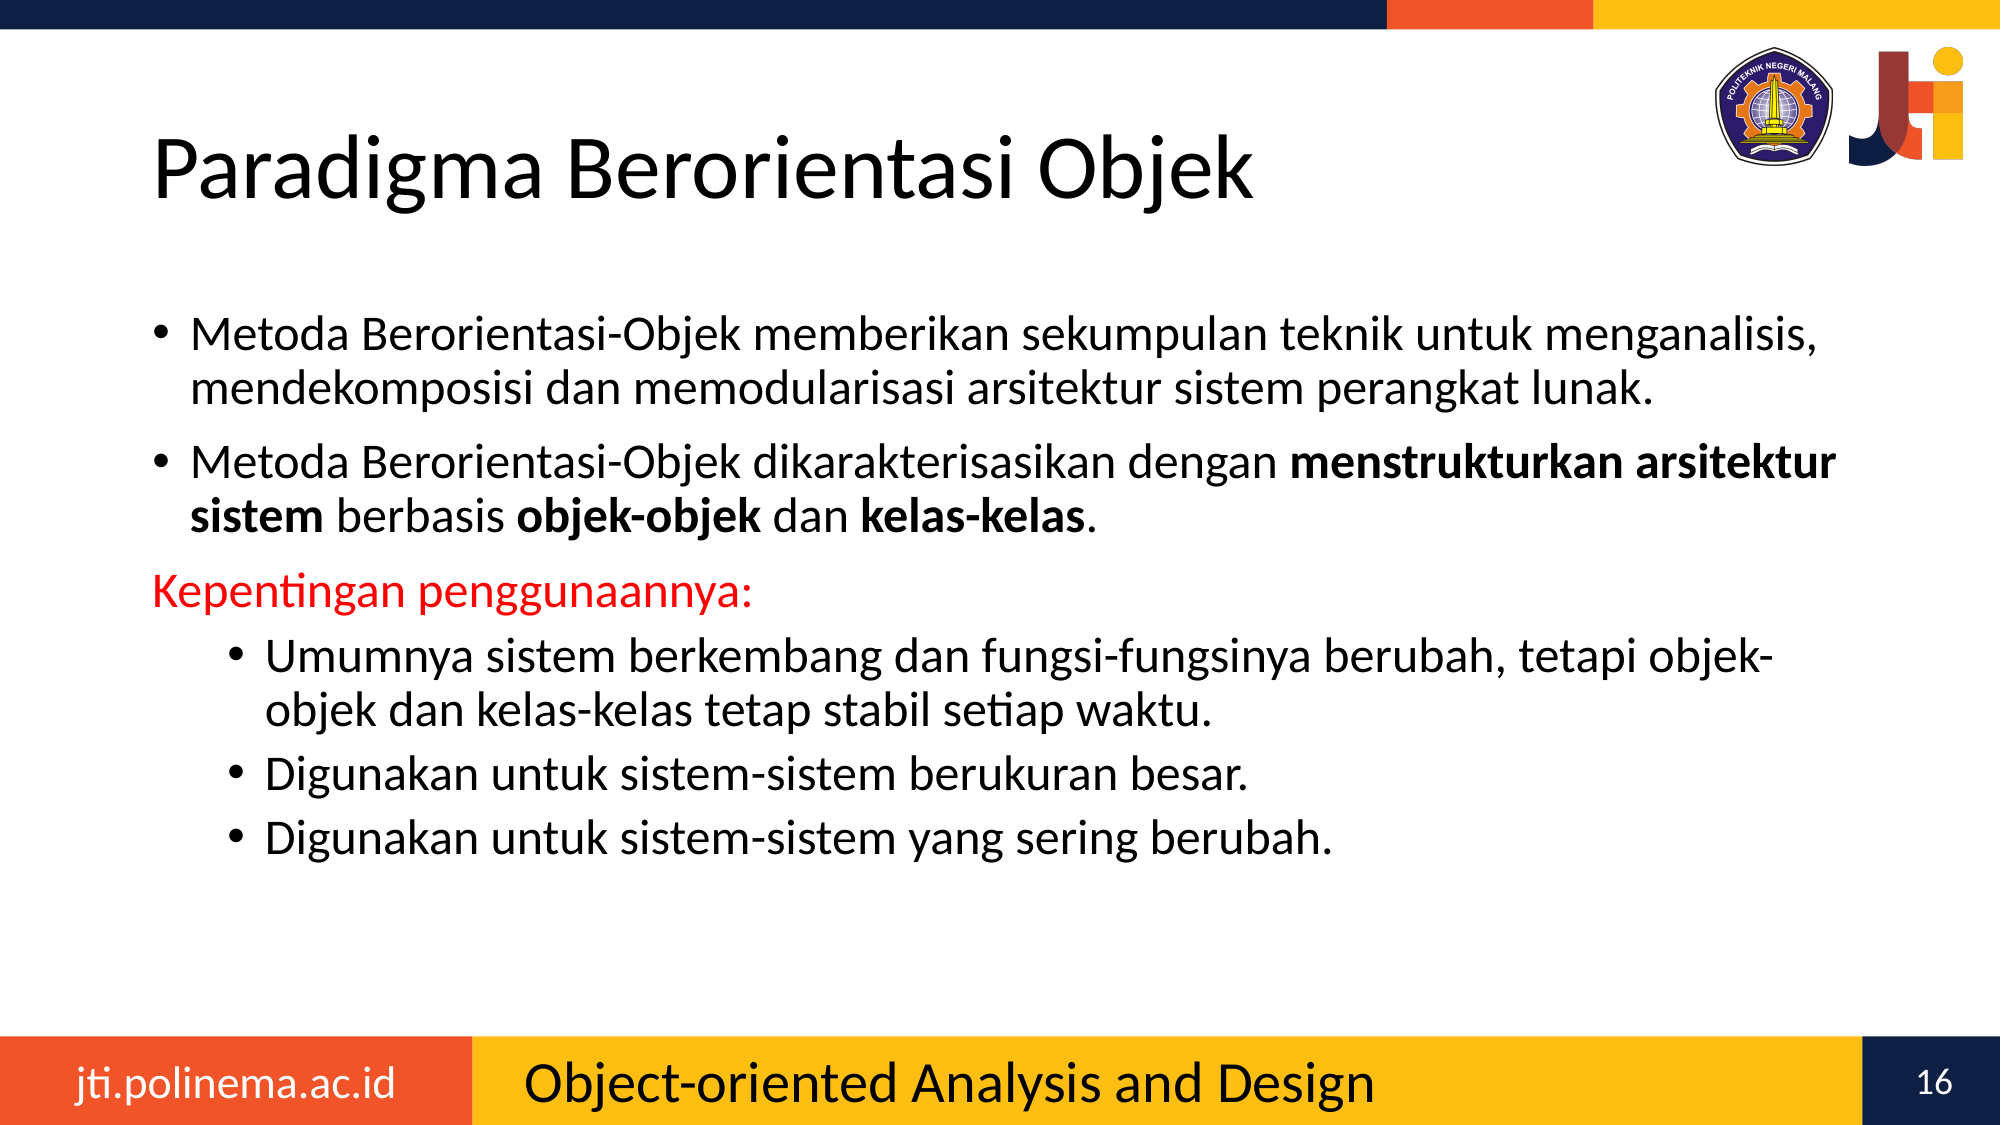

# Paradigma Berorientasi Objek
Metoda Berorientasi-Objek memberikan sekumpulan teknik untuk menganalisis, mendekomposisi dan memodularisasi arsitektur sistem perangkat lunak.
Metoda Berorientasi-Objek dikarakterisasikan dengan menstrukturkan arsitektur sistem berbasis objek-objek dan kelas-kelas.
Kepentingan penggunaannya:
Umumnya sistem berkembang dan fungsi-fungsinya berubah, tetapi objek-objek dan kelas-kelas tetap stabil setiap waktu.
Digunakan untuk sistem-sistem berukuran besar.
Digunakan untuk sistem-sistem yang sering berubah.

16